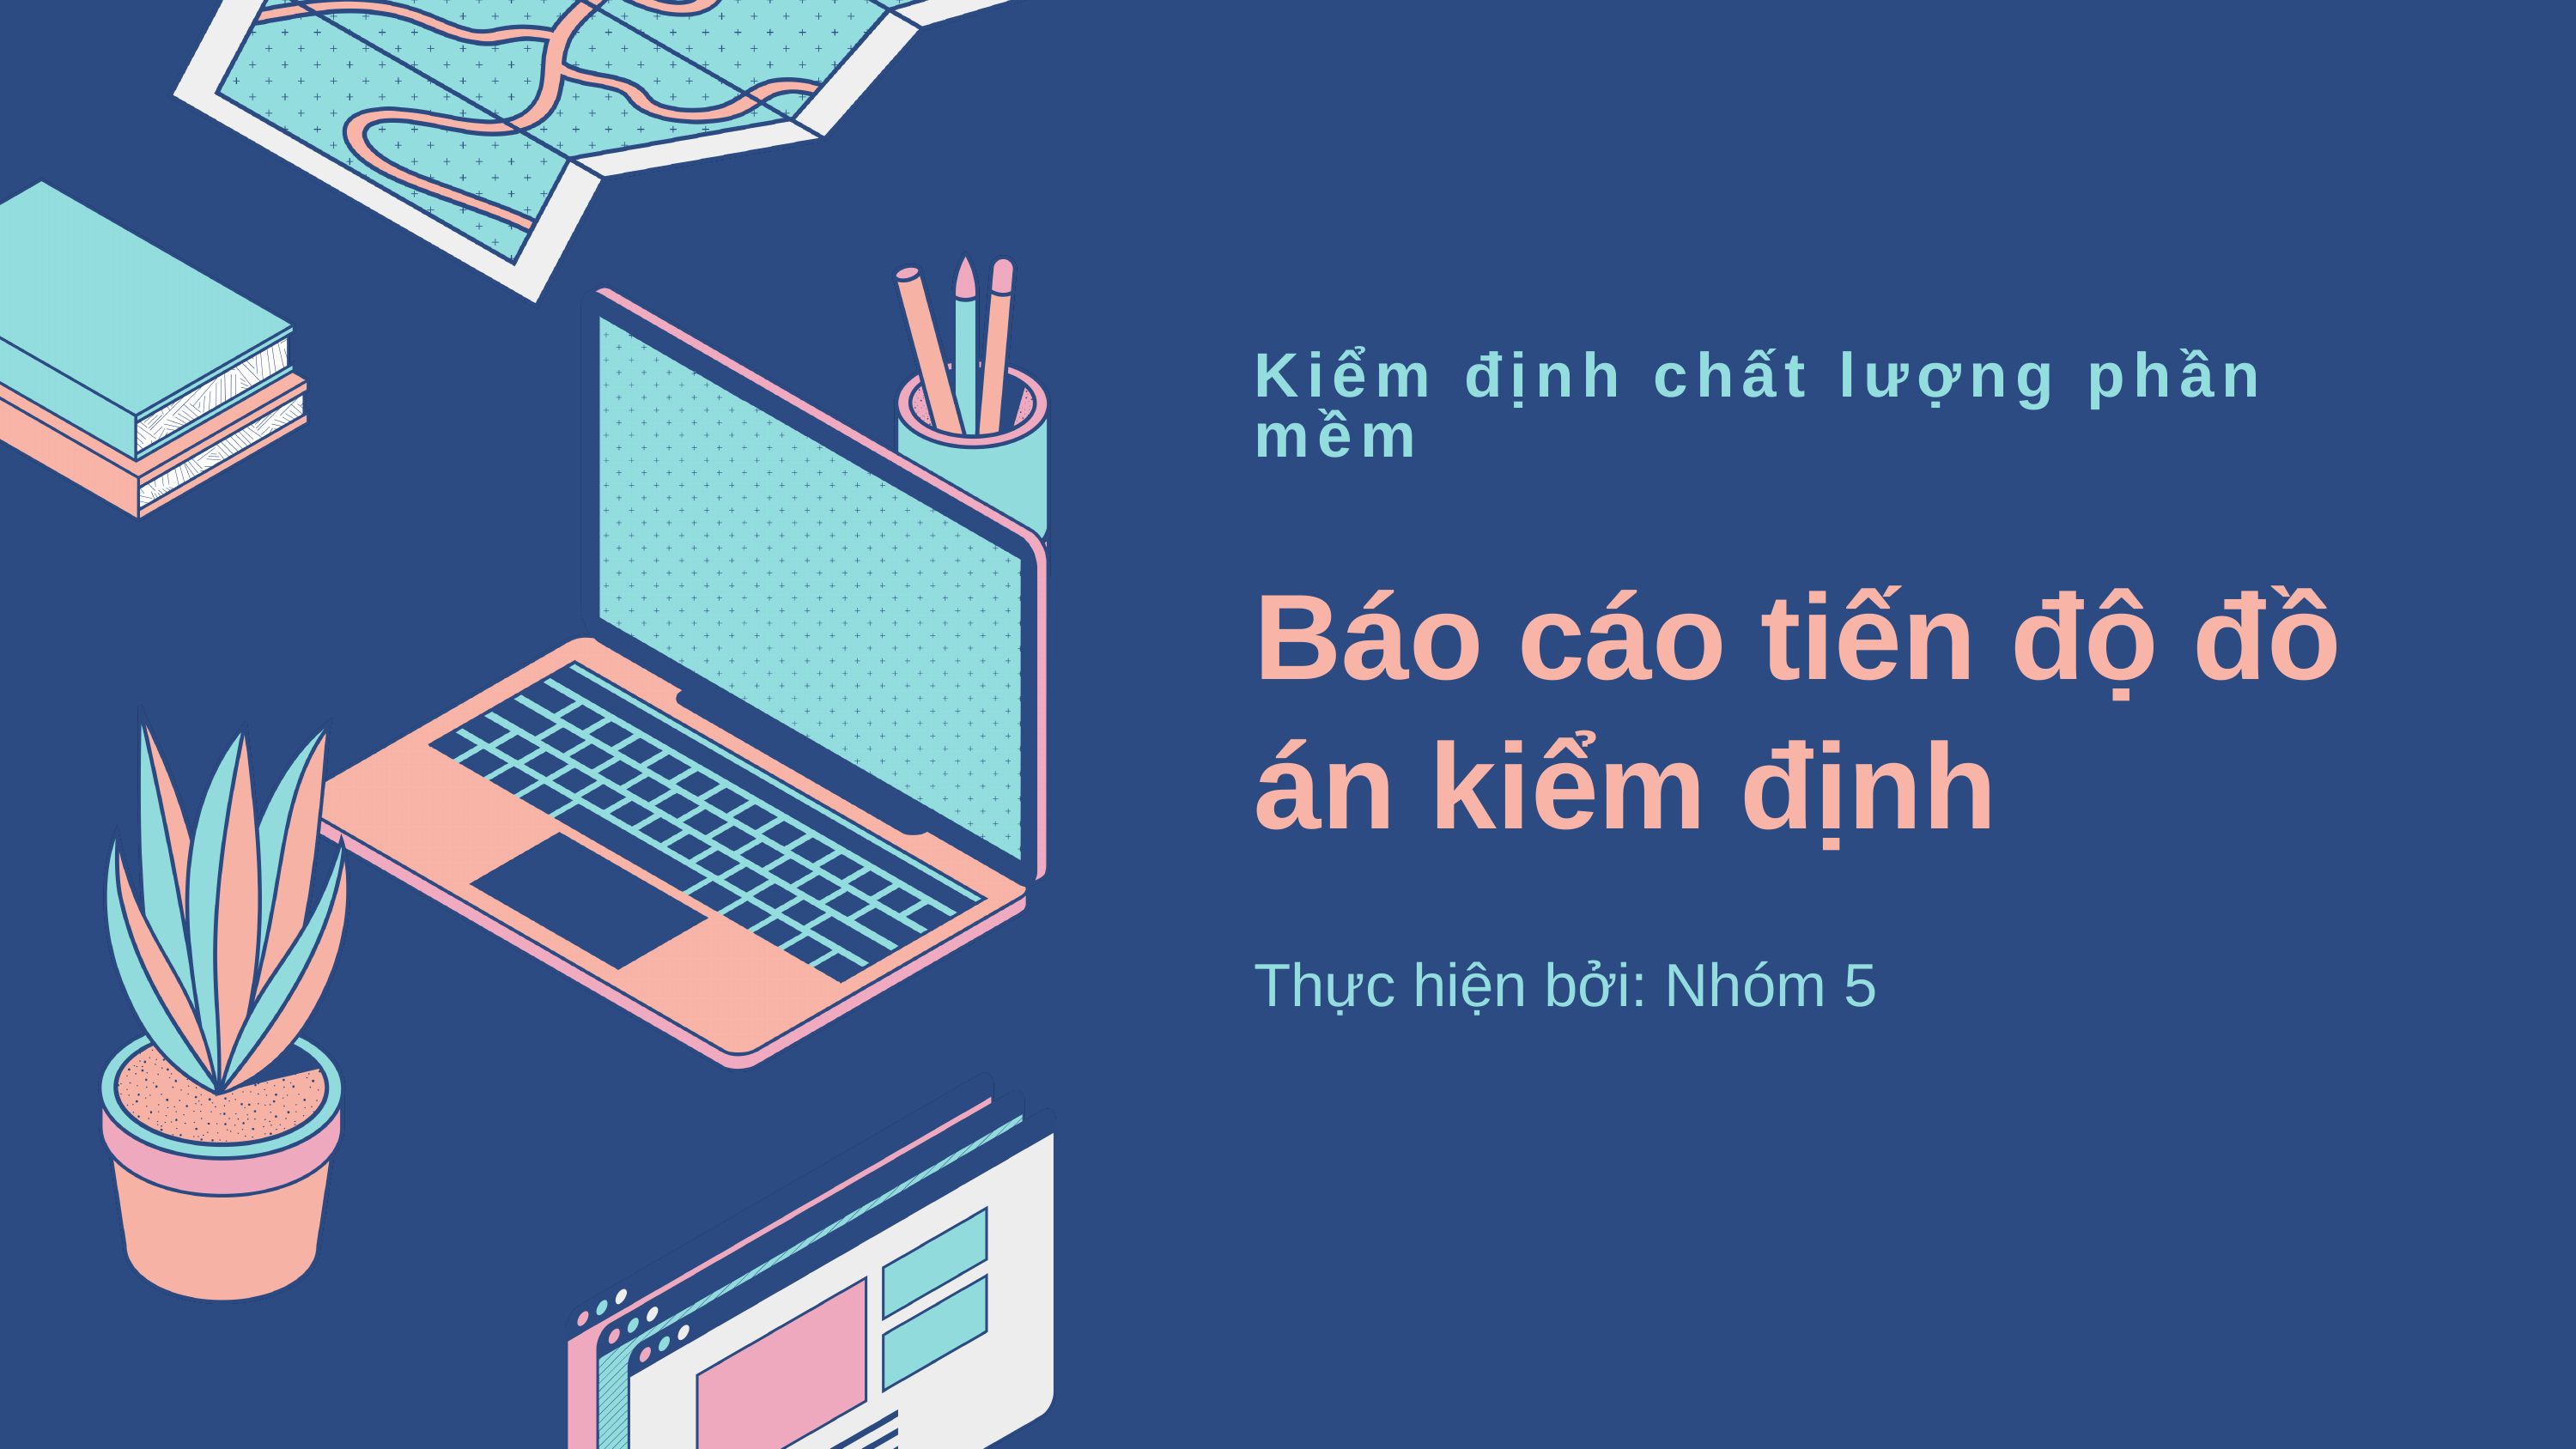

Kiểm định chất lượng phần mềm
Báo cáo tiến độ đồ án kiểm định
Thực hiện bởi: Nhóm 5